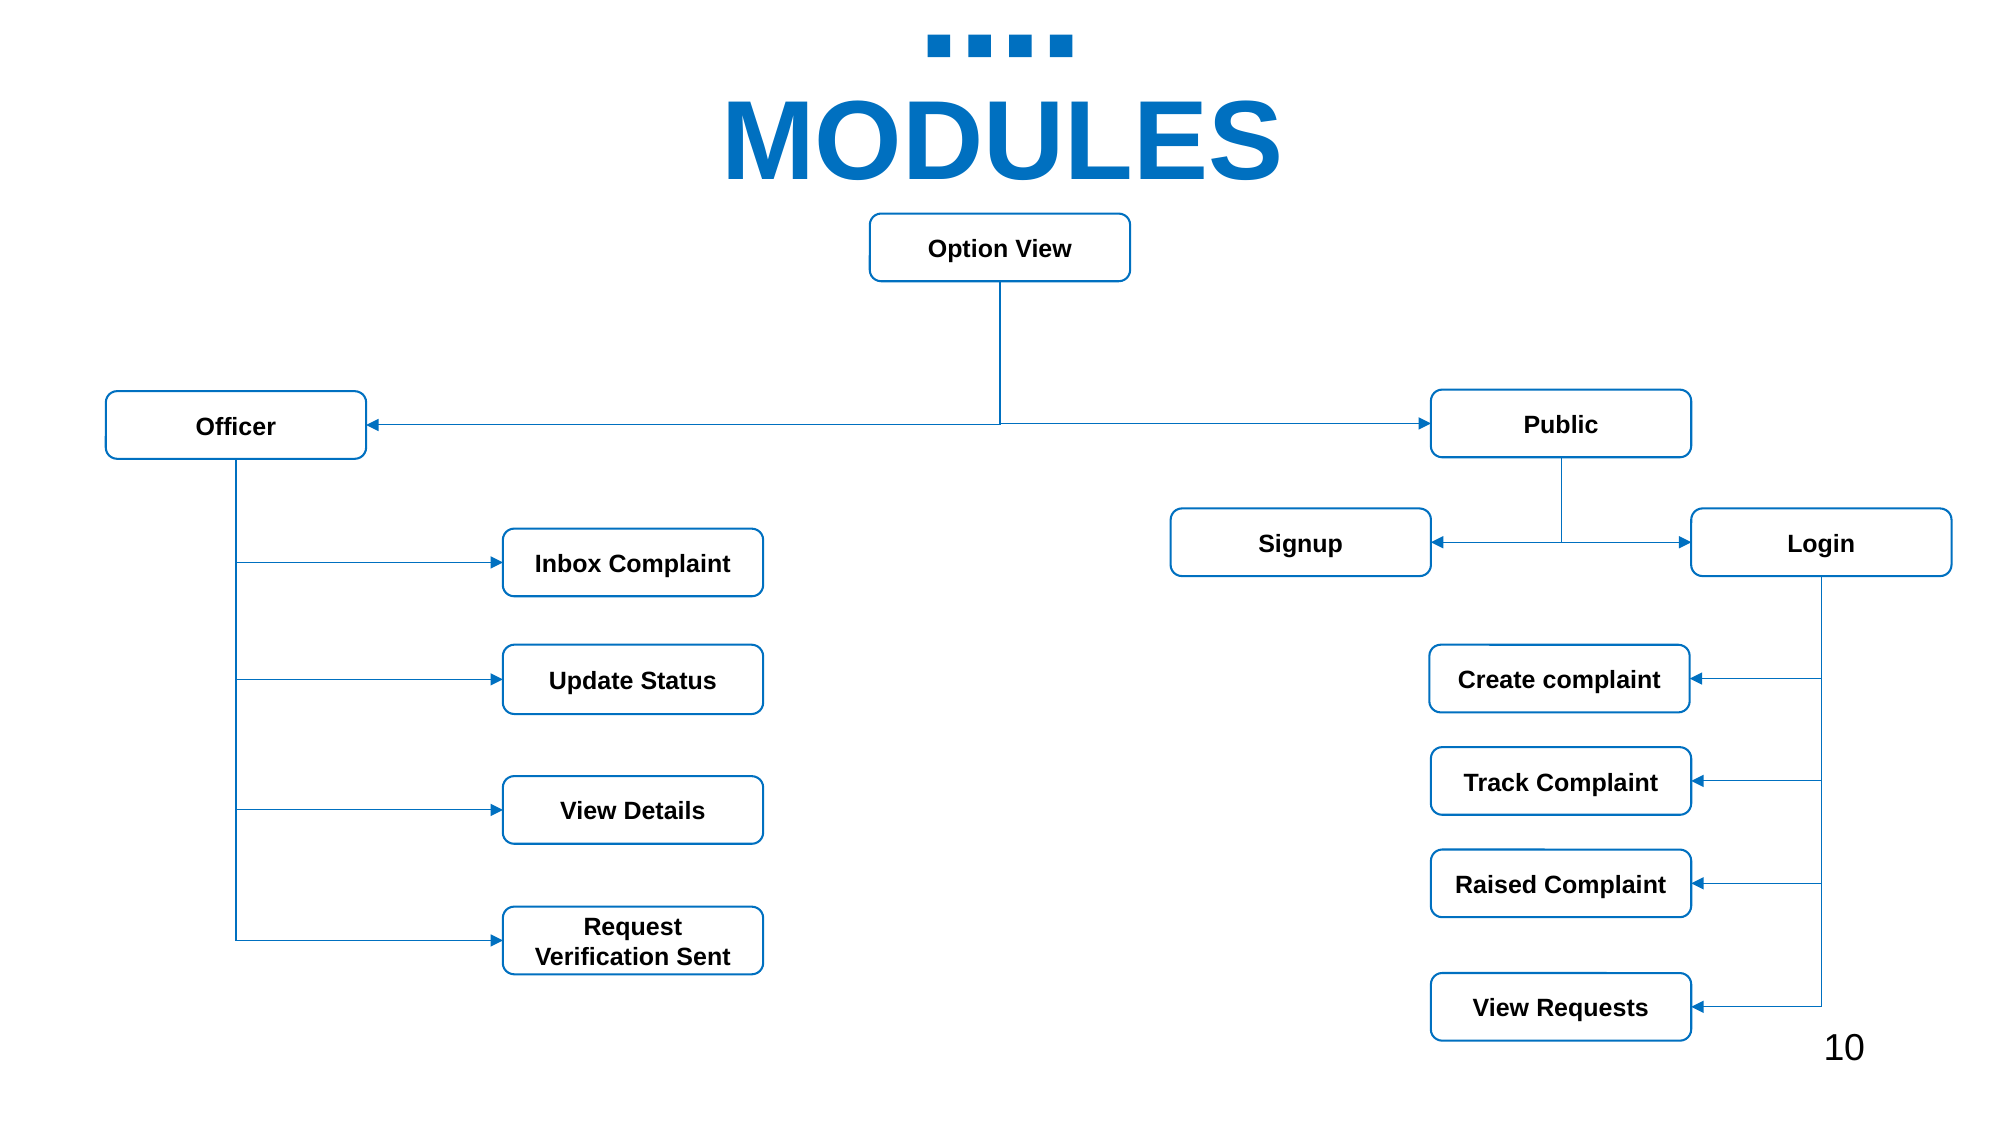

MODULES
Option View
Public
Officer
Login
Signup
Inbox Complaint
Update Status
Create complaint
Track Complaint
View Details
Raised Complaint
Request Verification Sent
View Requests
10